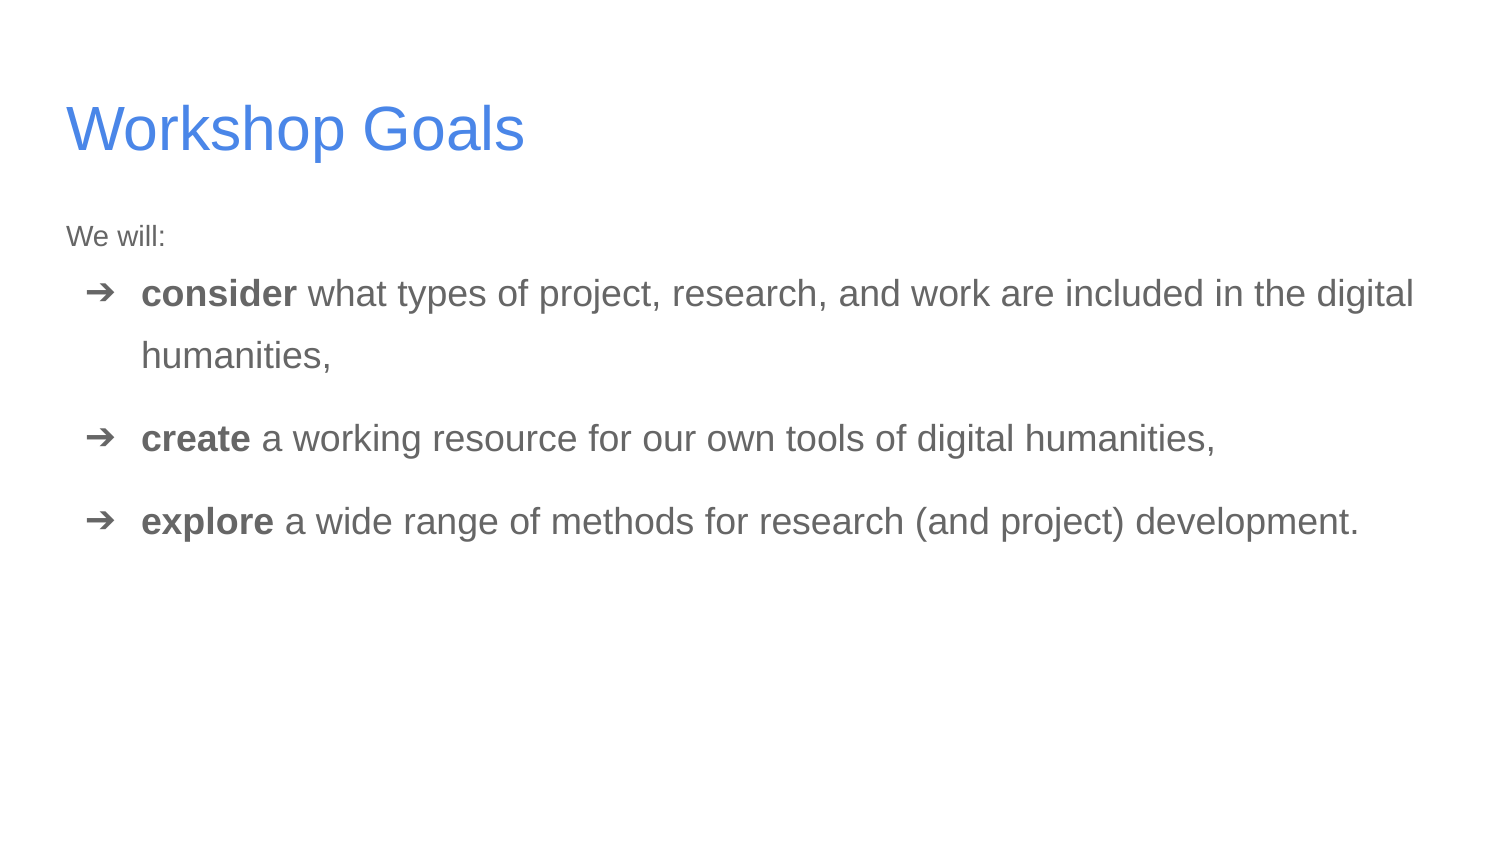

# Workshop Goals
We will:
consider what types of project, research, and work are included in the digital humanities,
create a working resource for our own tools of digital humanities,
explore a wide range of methods for research (and project) development.